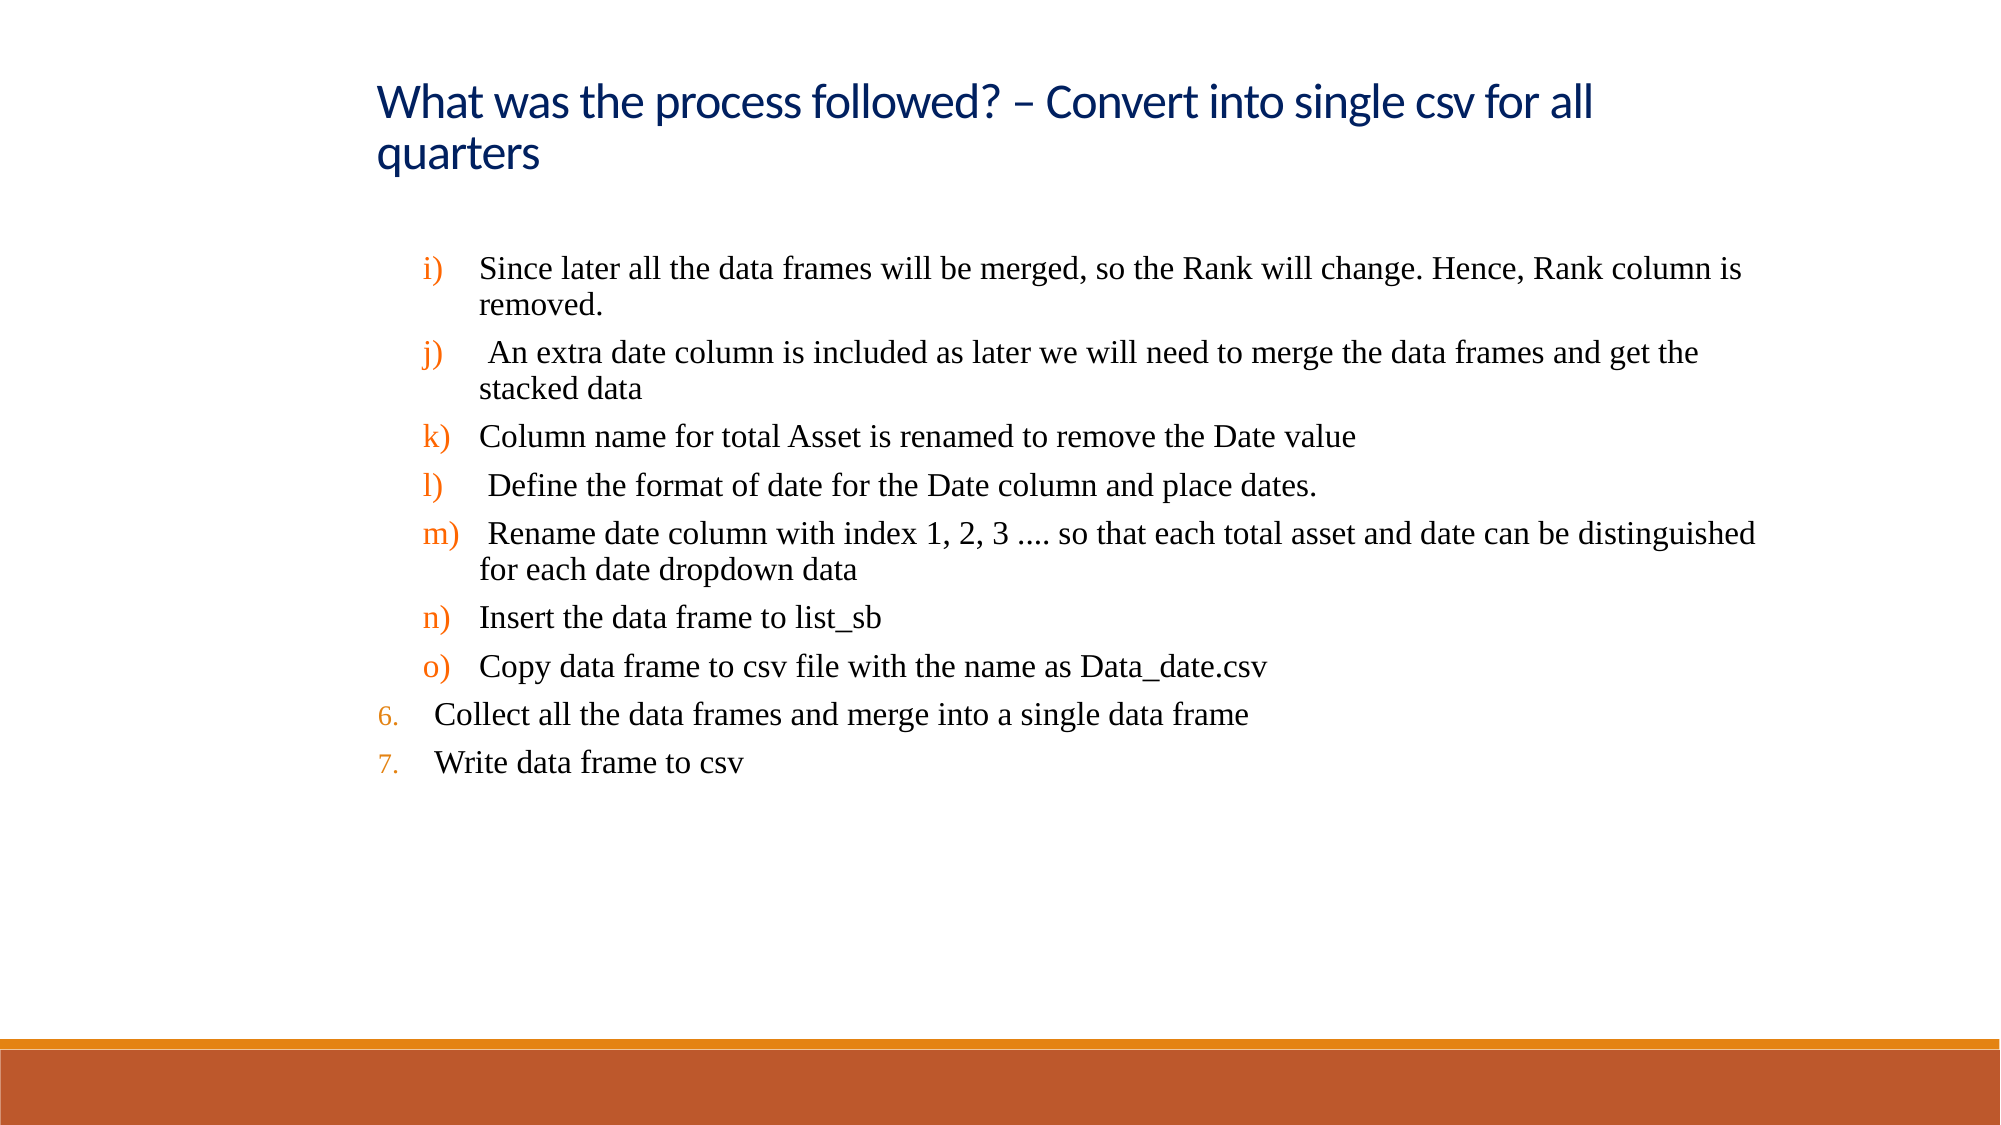

What was the process followed? – Convert into single csv for all quarters
Since later all the data frames will be merged, so the Rank will change. Hence, Rank column is removed.
 An extra date column is included as later we will need to merge the data frames and get the stacked data
Column name for total Asset is renamed to remove the Date value
 Define the format of date for the Date column and place dates.
 Rename date column with index 1, 2, 3 .... so that each total asset and date can be distinguished for each date dropdown data
Insert the data frame to list_sb
Copy data frame to csv file with the name as Data_date.csv
Collect all the data frames and merge into a single data frame
Write data frame to csv